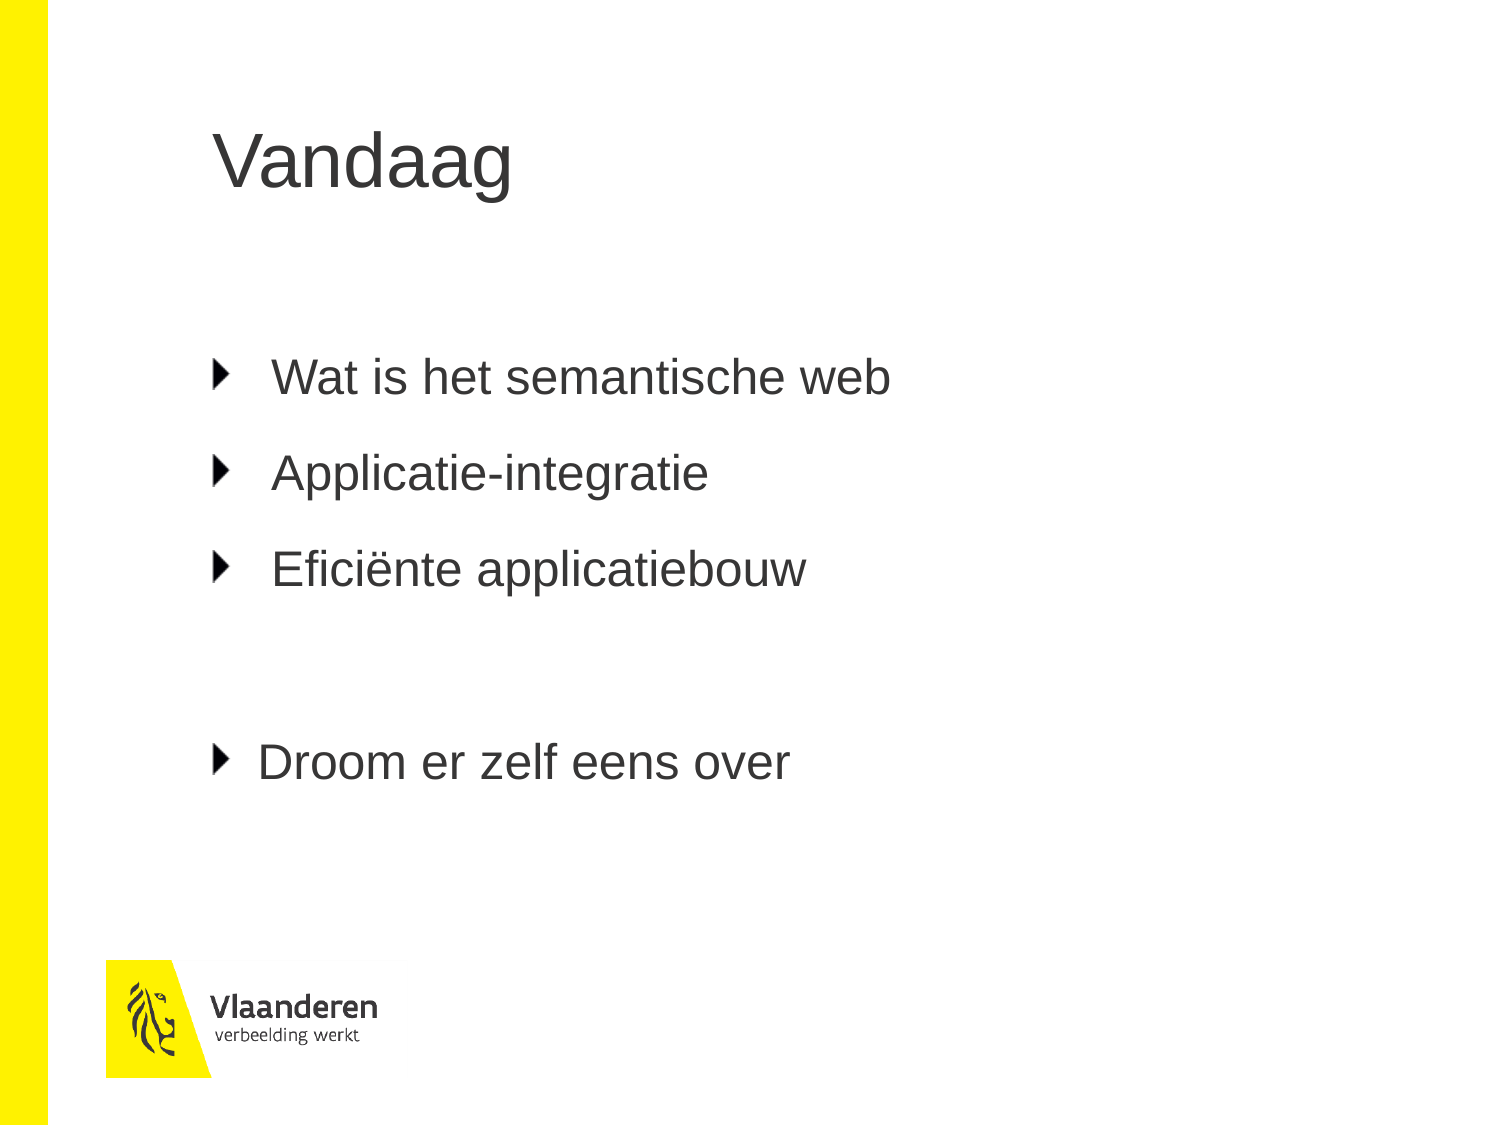

# Vandaag
 Wat is het semantische web
 Applicatie-integratie
 Eficiënte applicatiebouw

Droom er zelf eens over